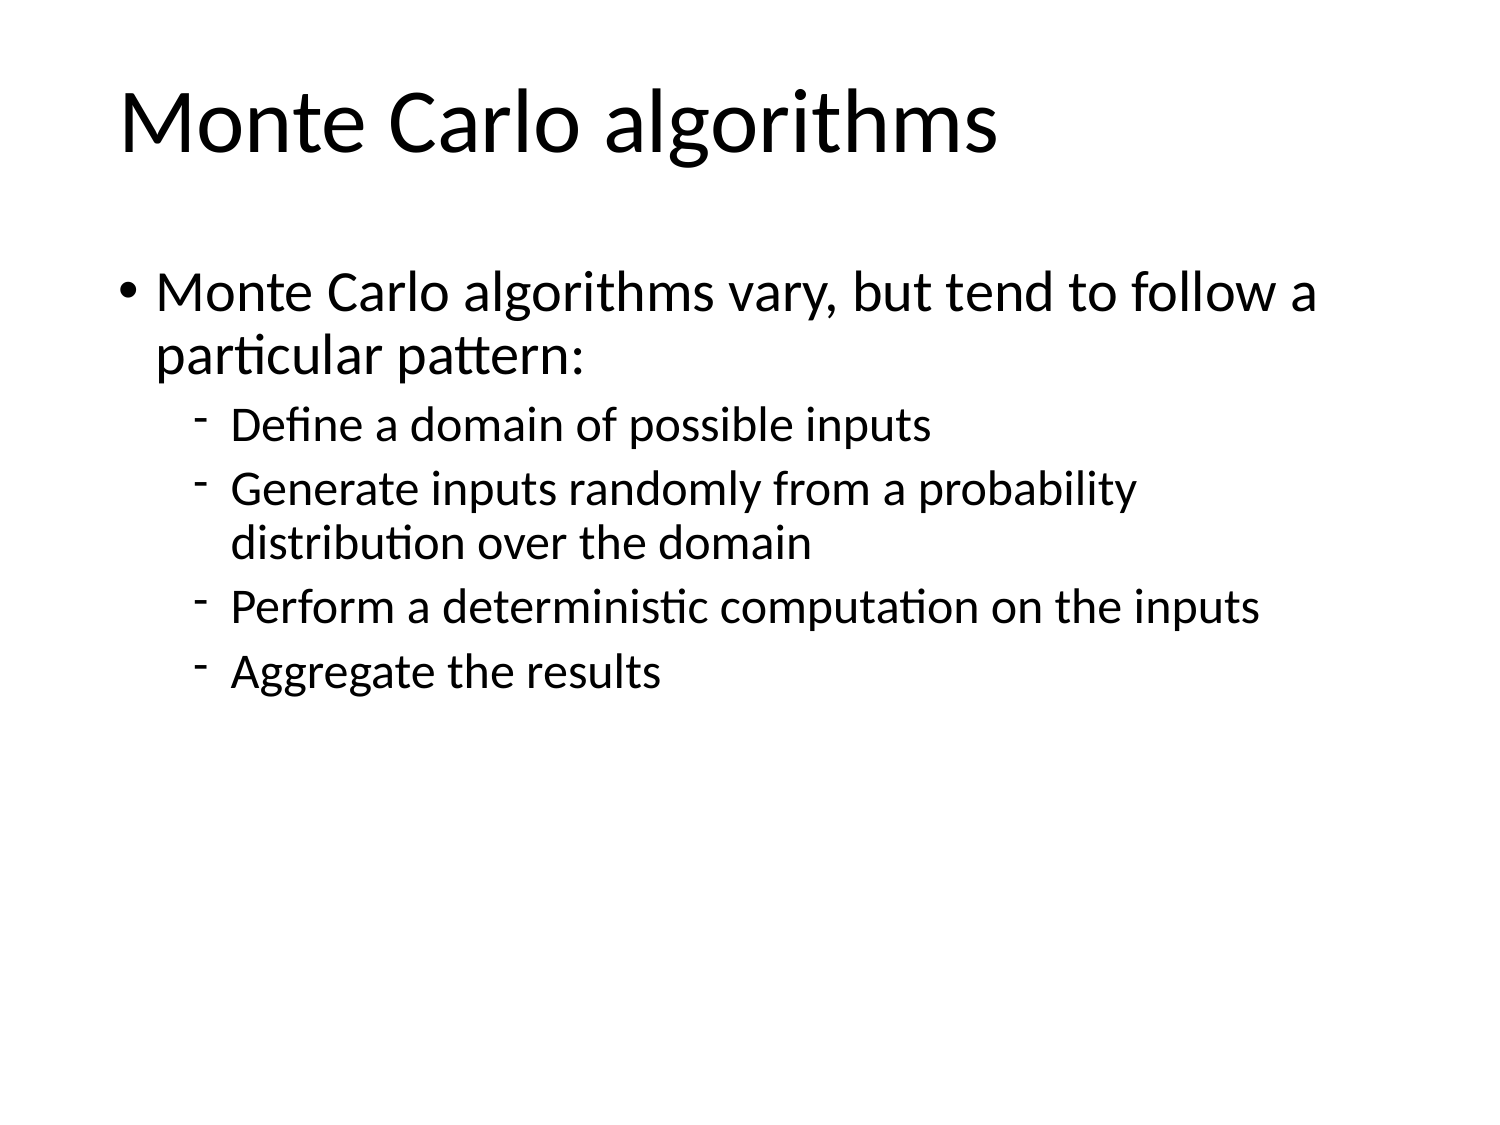

# Monte Carlo algorithms
Monte Carlo algorithms vary, but tend to follow a particular pattern:
Define a domain of possible inputs
Generate inputs randomly from a probability distribution over the domain
Perform a deterministic computation on the inputs
Aggregate the results